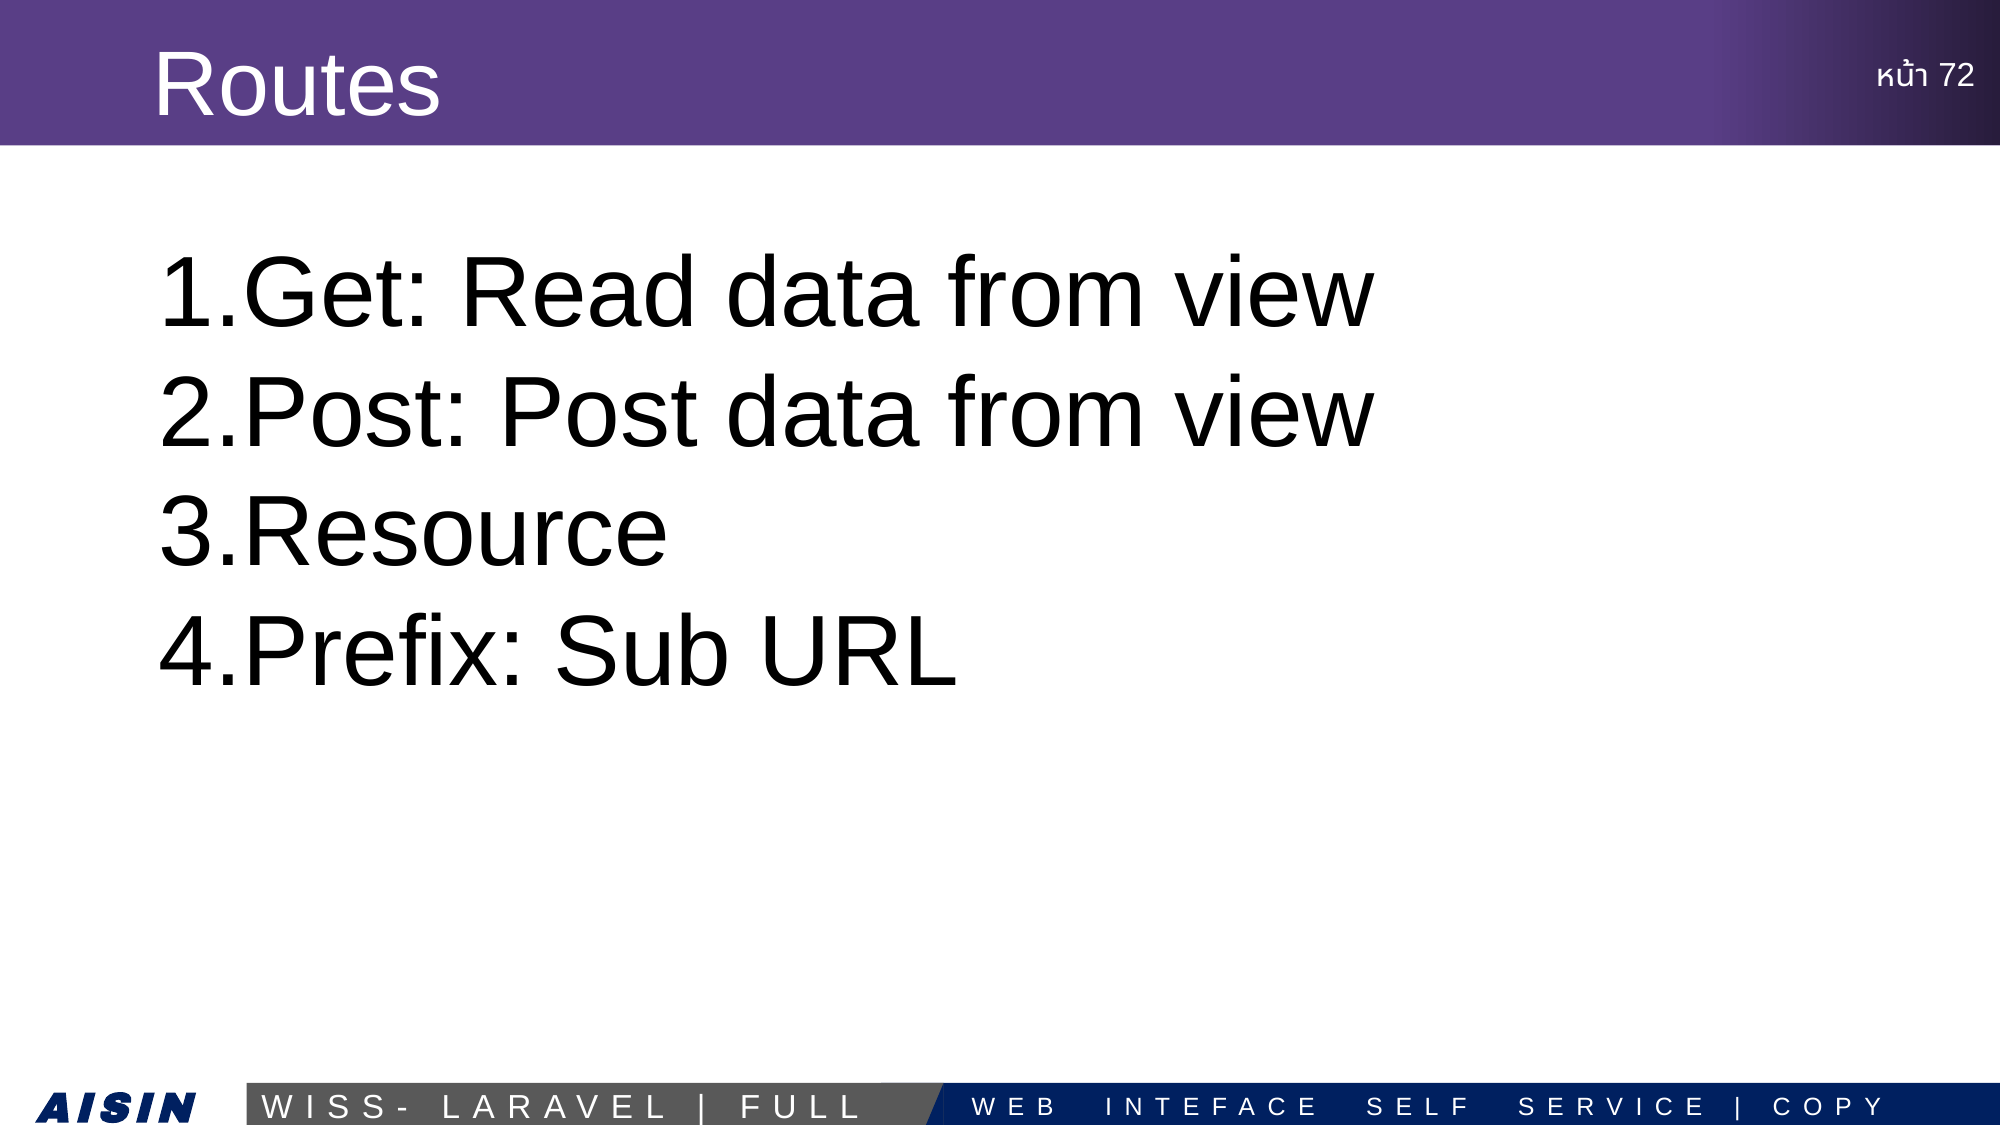

# Routes
Get: Read data from view
Post: Post data from view
Resource
Prefix: Sub URL